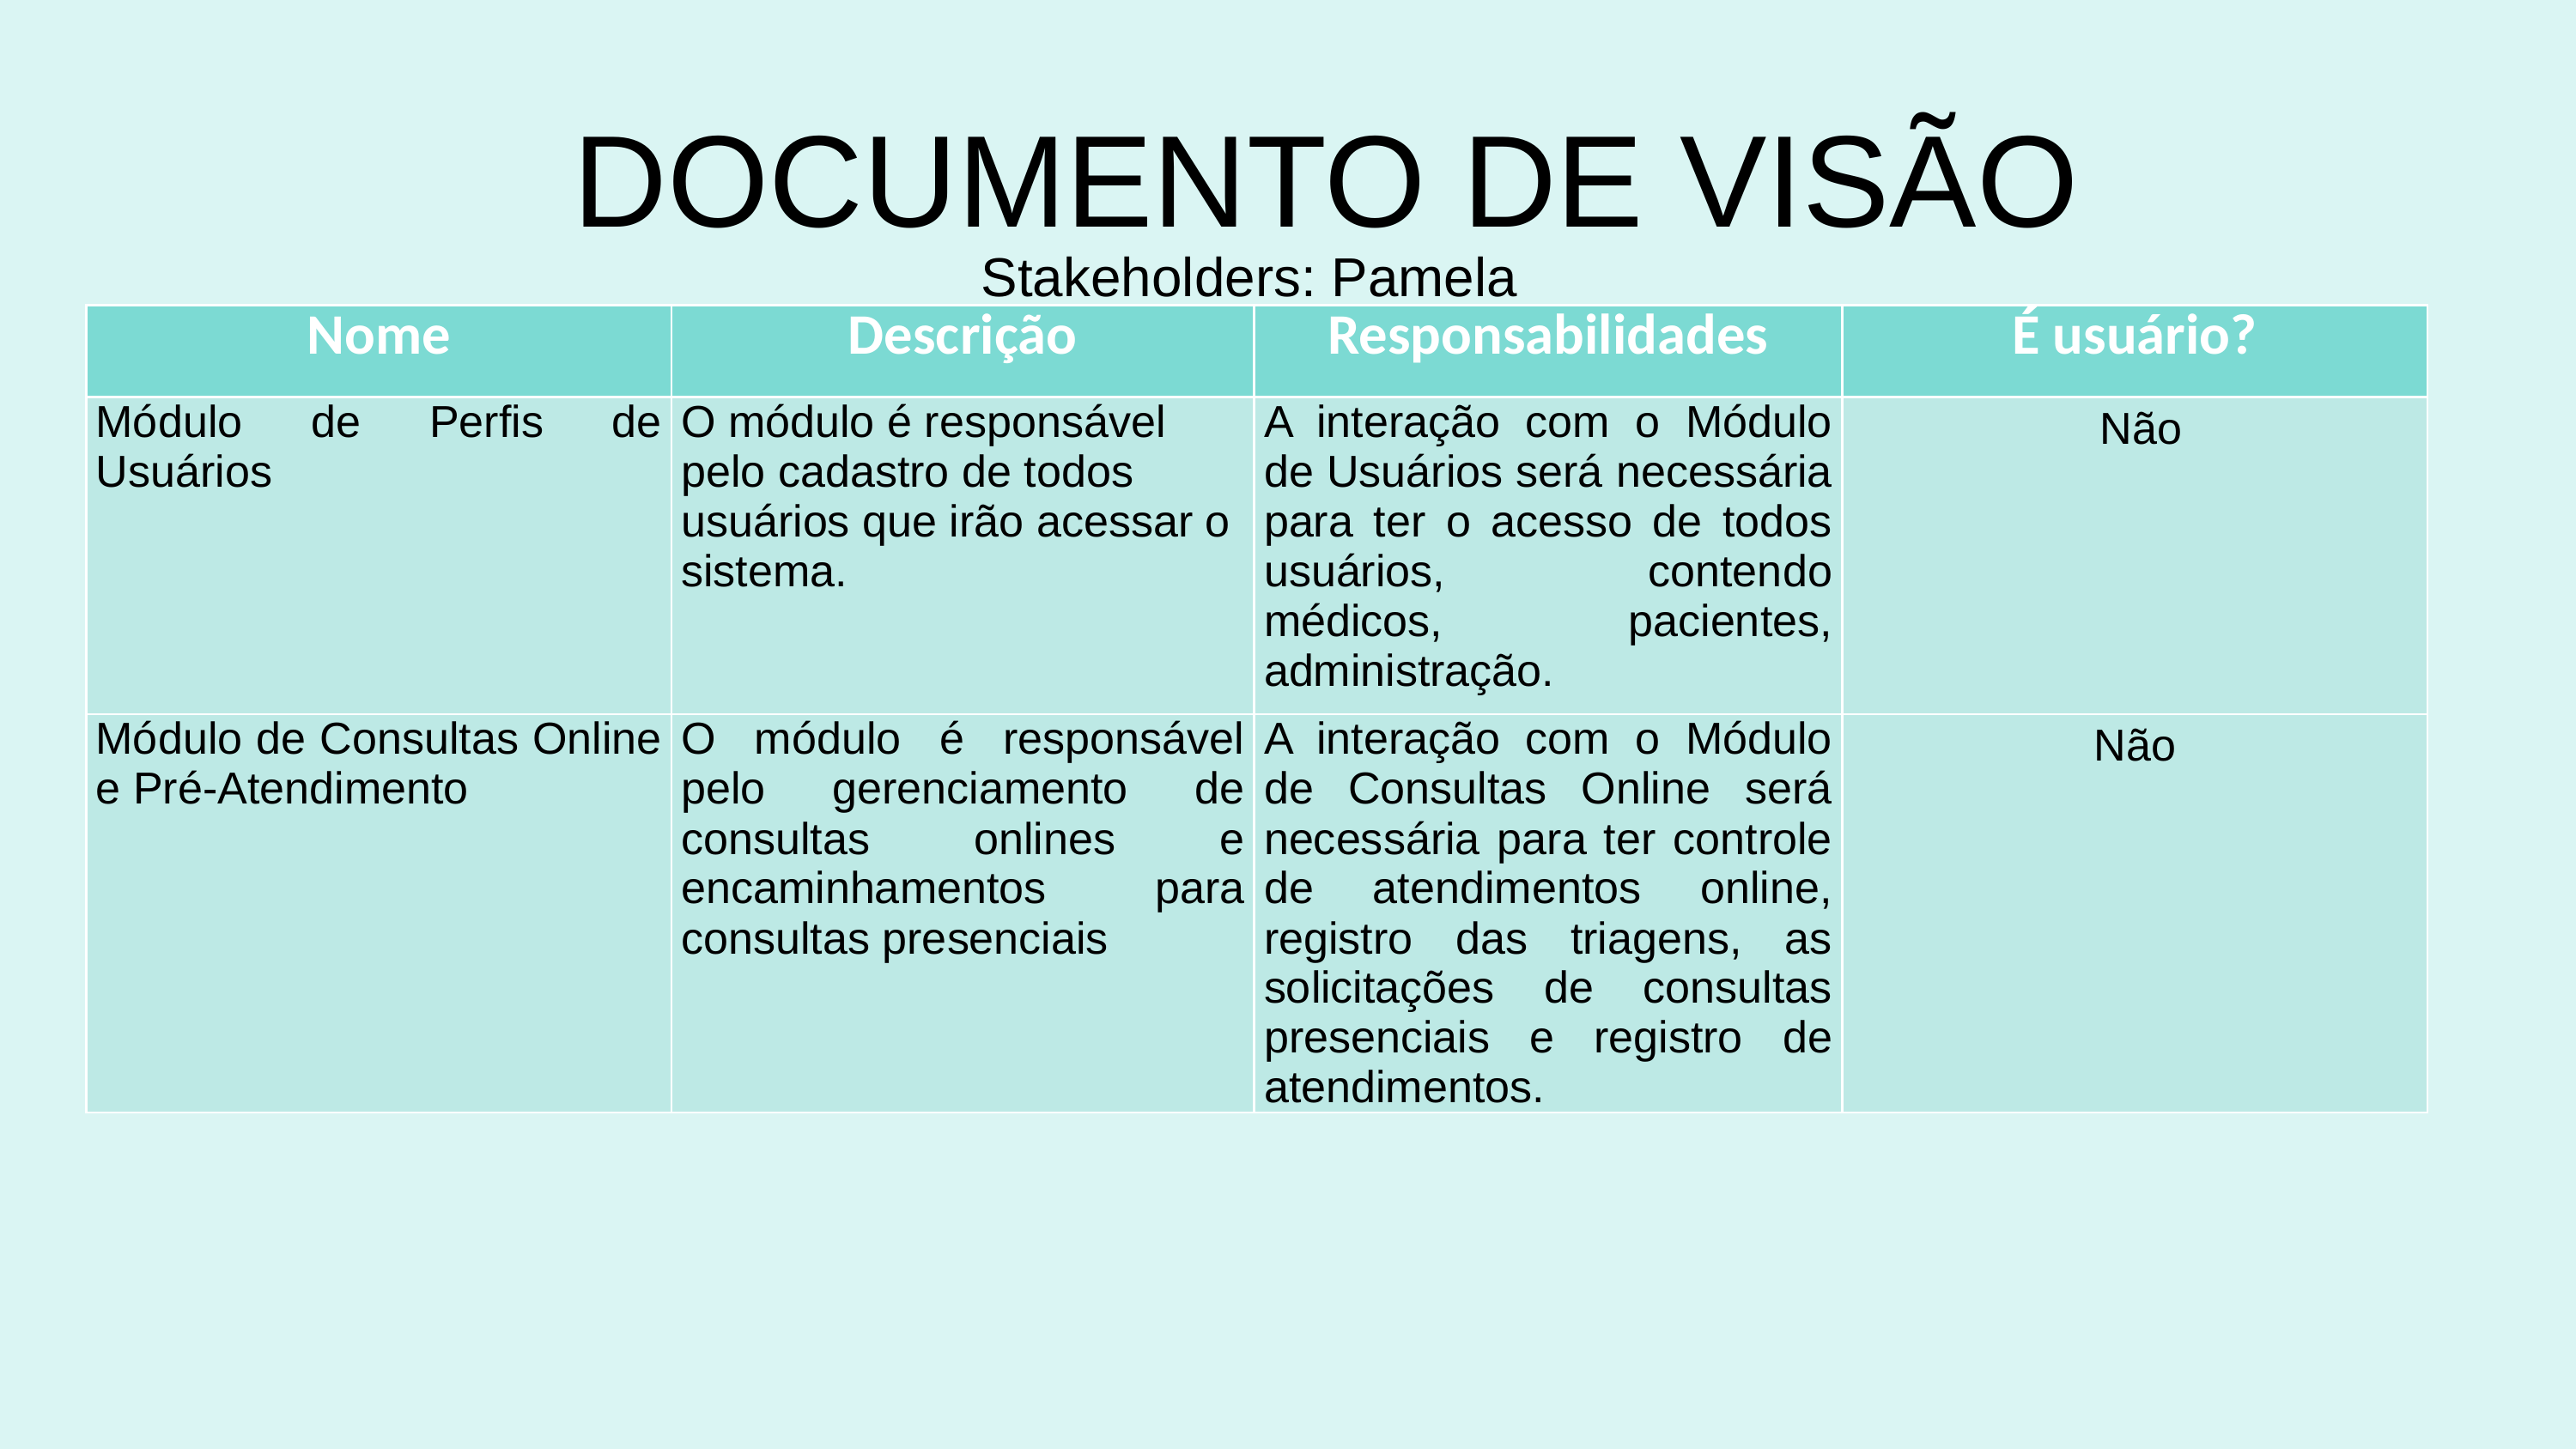

DOCUMENTO DE VISÃO
Stakeholders: Pamela
| Nome | Descrição | Responsabilidades | É usuário? |
| --- | --- | --- | --- |
| Módulo de Perfis de Usuários | O módulo é responsável pelo cadastro de todos usuários que irão acessar o sistema. | A interação com o Módulo de Usuários será necessária para ter o acesso de todos usuários, contendo médicos, pacientes, administração. | Não |
| Módulo de Consultas Online e Pré-Atendimento | O módulo é responsável pelo gerenciamento de consultas onlines e encaminhamentos para consultas presenciais | A interação com o Módulo de Consultas Online será necessária para ter controle de atendimentos online, registro das triagens, as solicitações de consultas presenciais e registro de atendimentos. | Não |